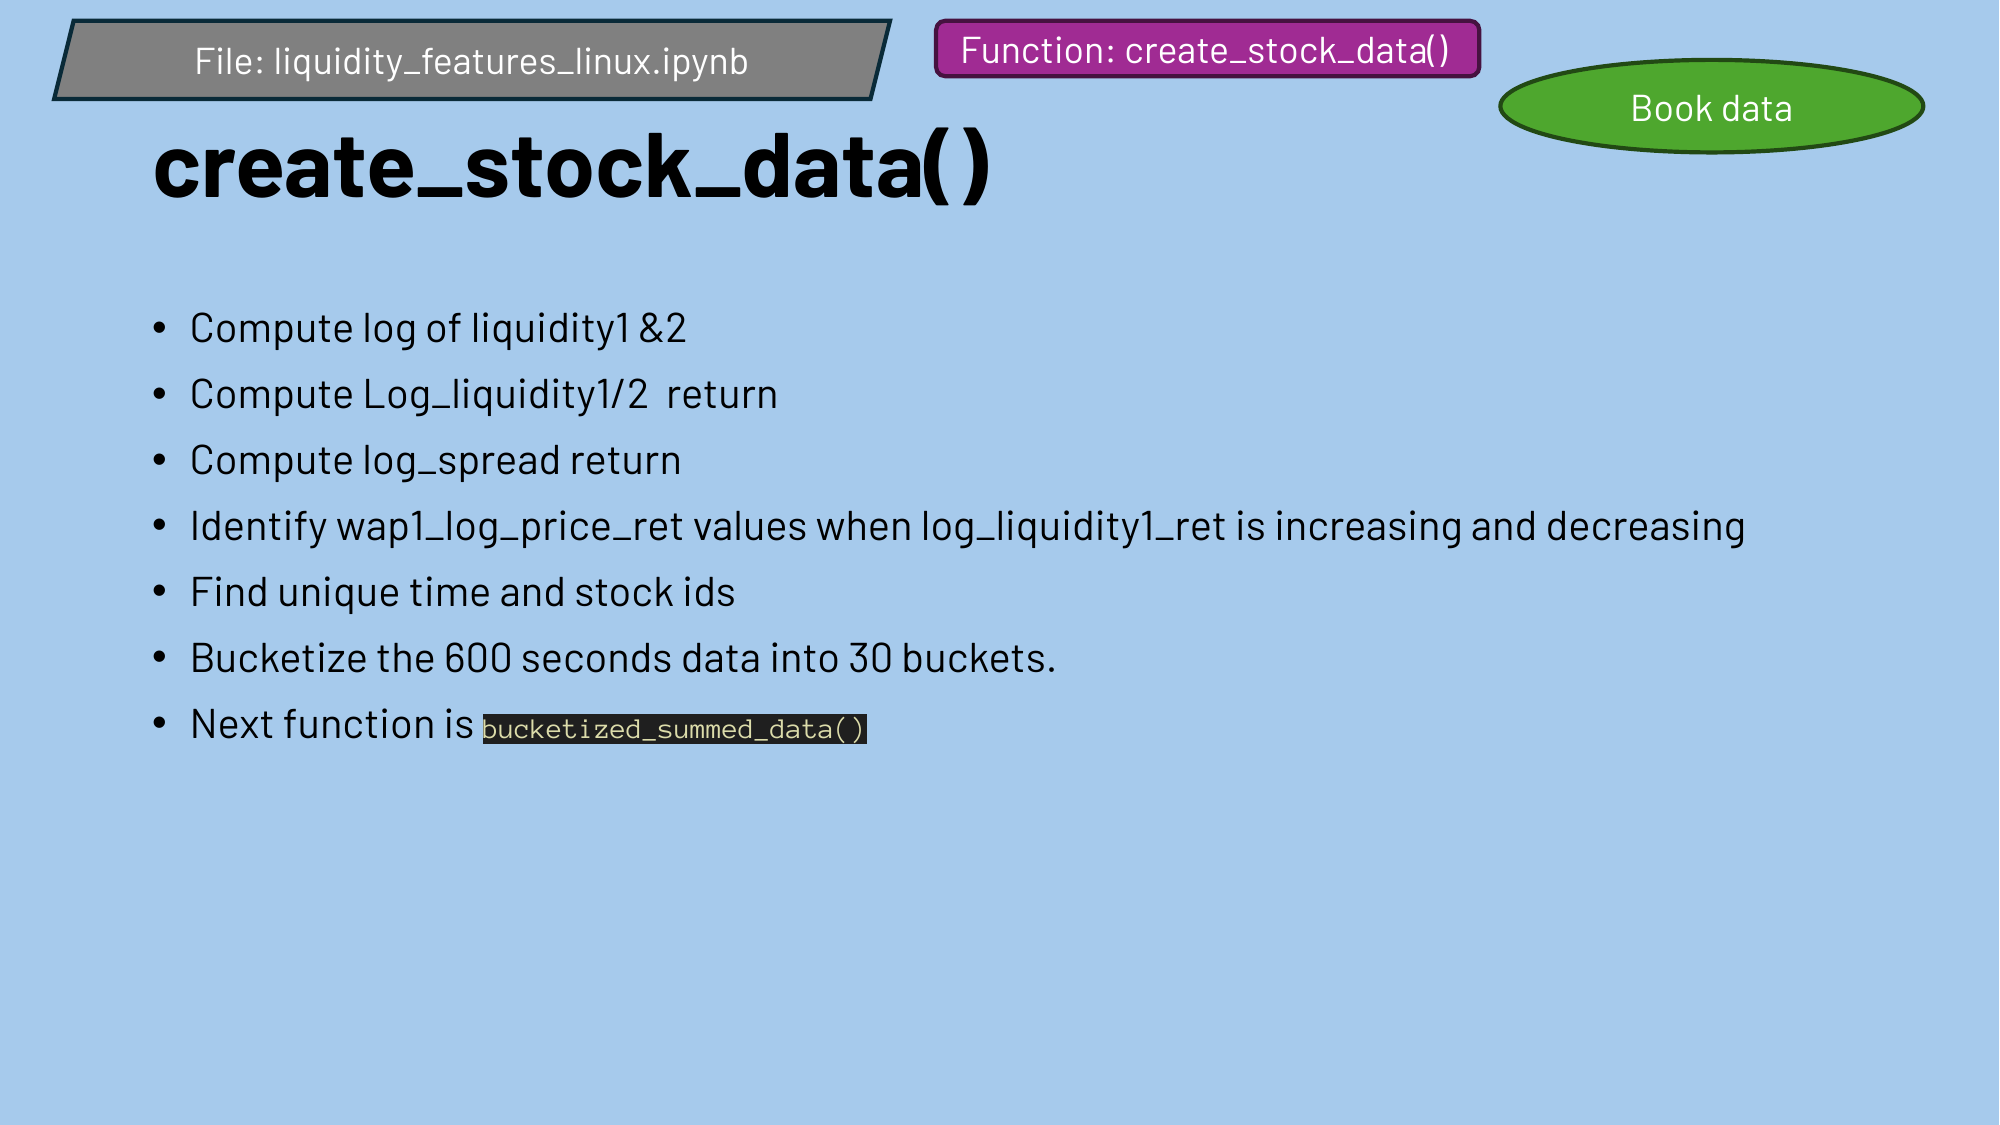

File: liquidity_features_linux.ipynb
Function: create_stock_data()
# create_stock_data()
Book data
Compute log of liquidity1 &2
Compute Log_liquidity1/2  return
Compute log_spread return
Identify wap1_log_price_ret values when log_liquidity1_ret is increasing and decreasing
Find unique time and stock ids
Bucketize the 600 seconds data into 30 buckets.
Next function is bucketized_summed_data()